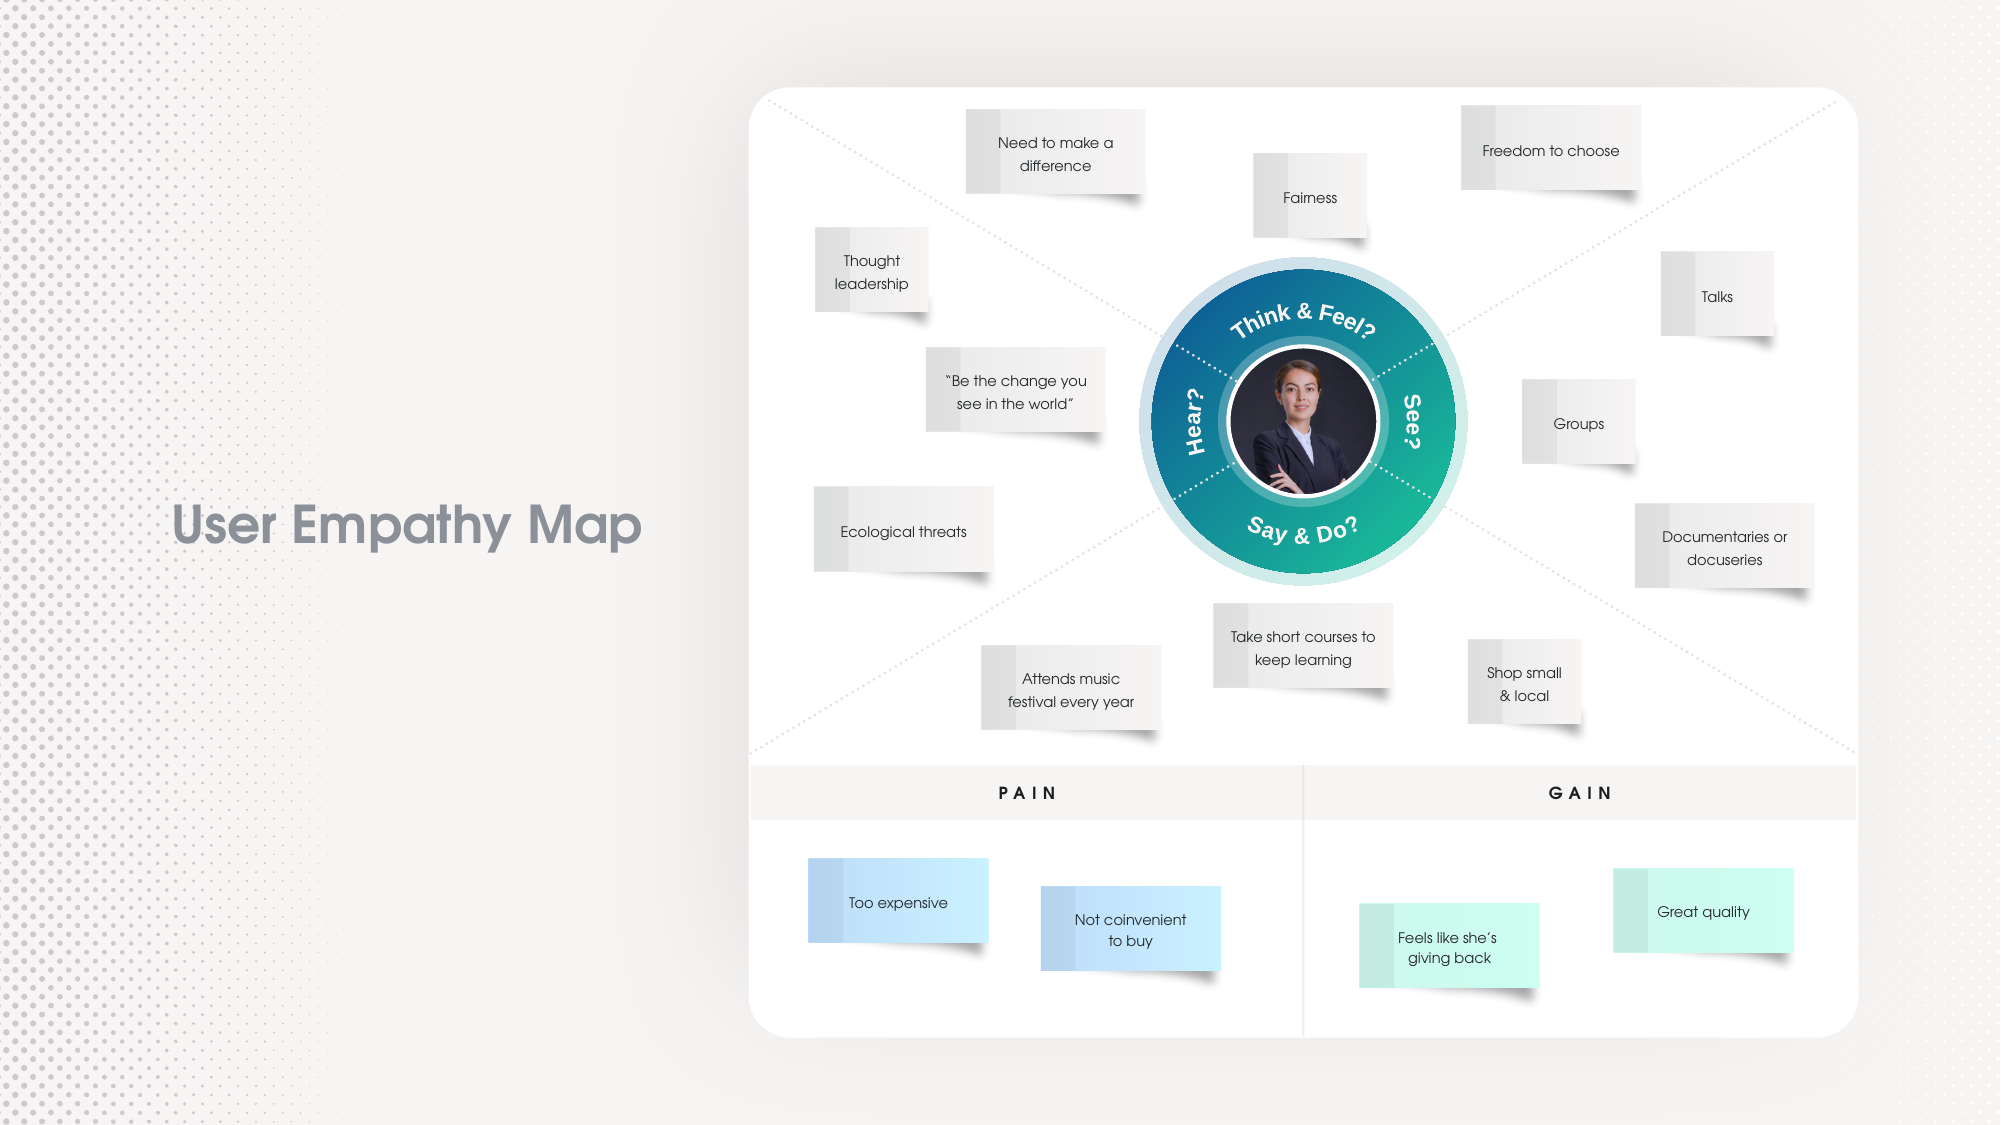

Freedom to choose

Need to make a difference

Fairness

Thought leadership

Talks

Think & Feel?
Say & Do?
See?
Hear?

“Be the change you see in the world”

Groups

User Empathy Map
Ecological threats

Documentaries or docuseries

Take short courses to keep learning

Shop small & local

Attends music festival every year

PAIN
GAIN
Too expensive

Great quality

Not coinvenient
to buy

Feels like she’s
giving back